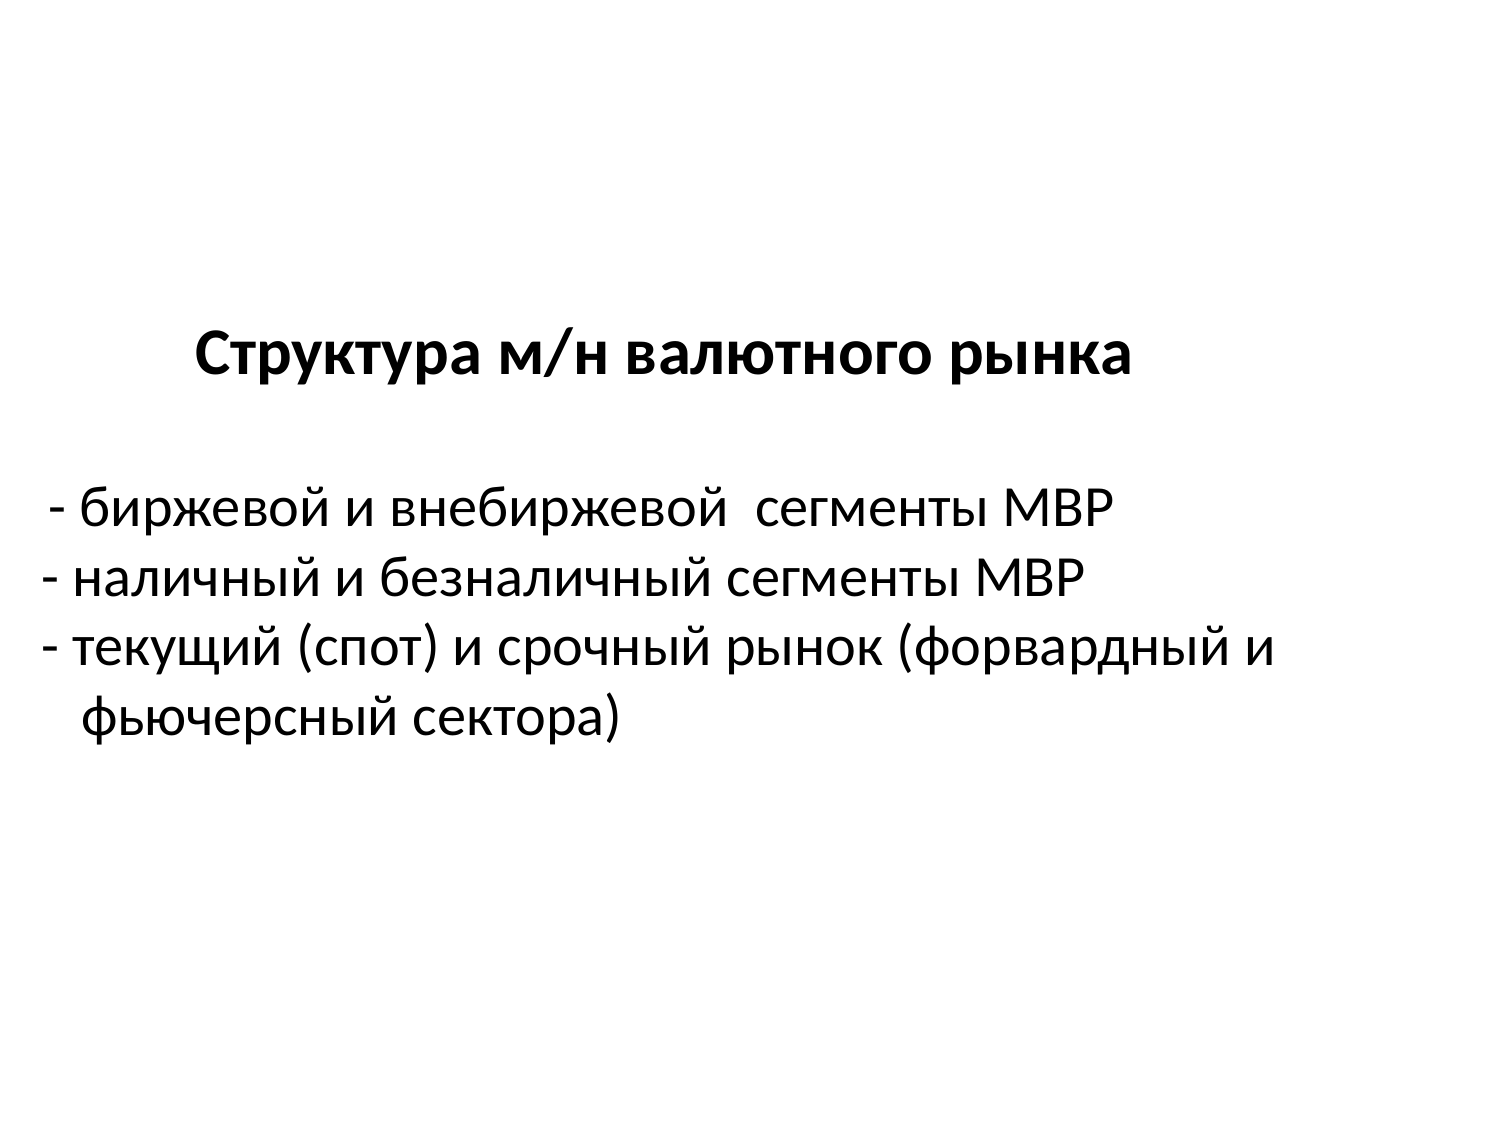

# Структура м/н валютного рынка - биржевой и внебиржевой  сегменты МВР - наличный и безналичный сегменты МВР - текущий (спот) и срочный рынок (форвардный и фьючерсный сектора)